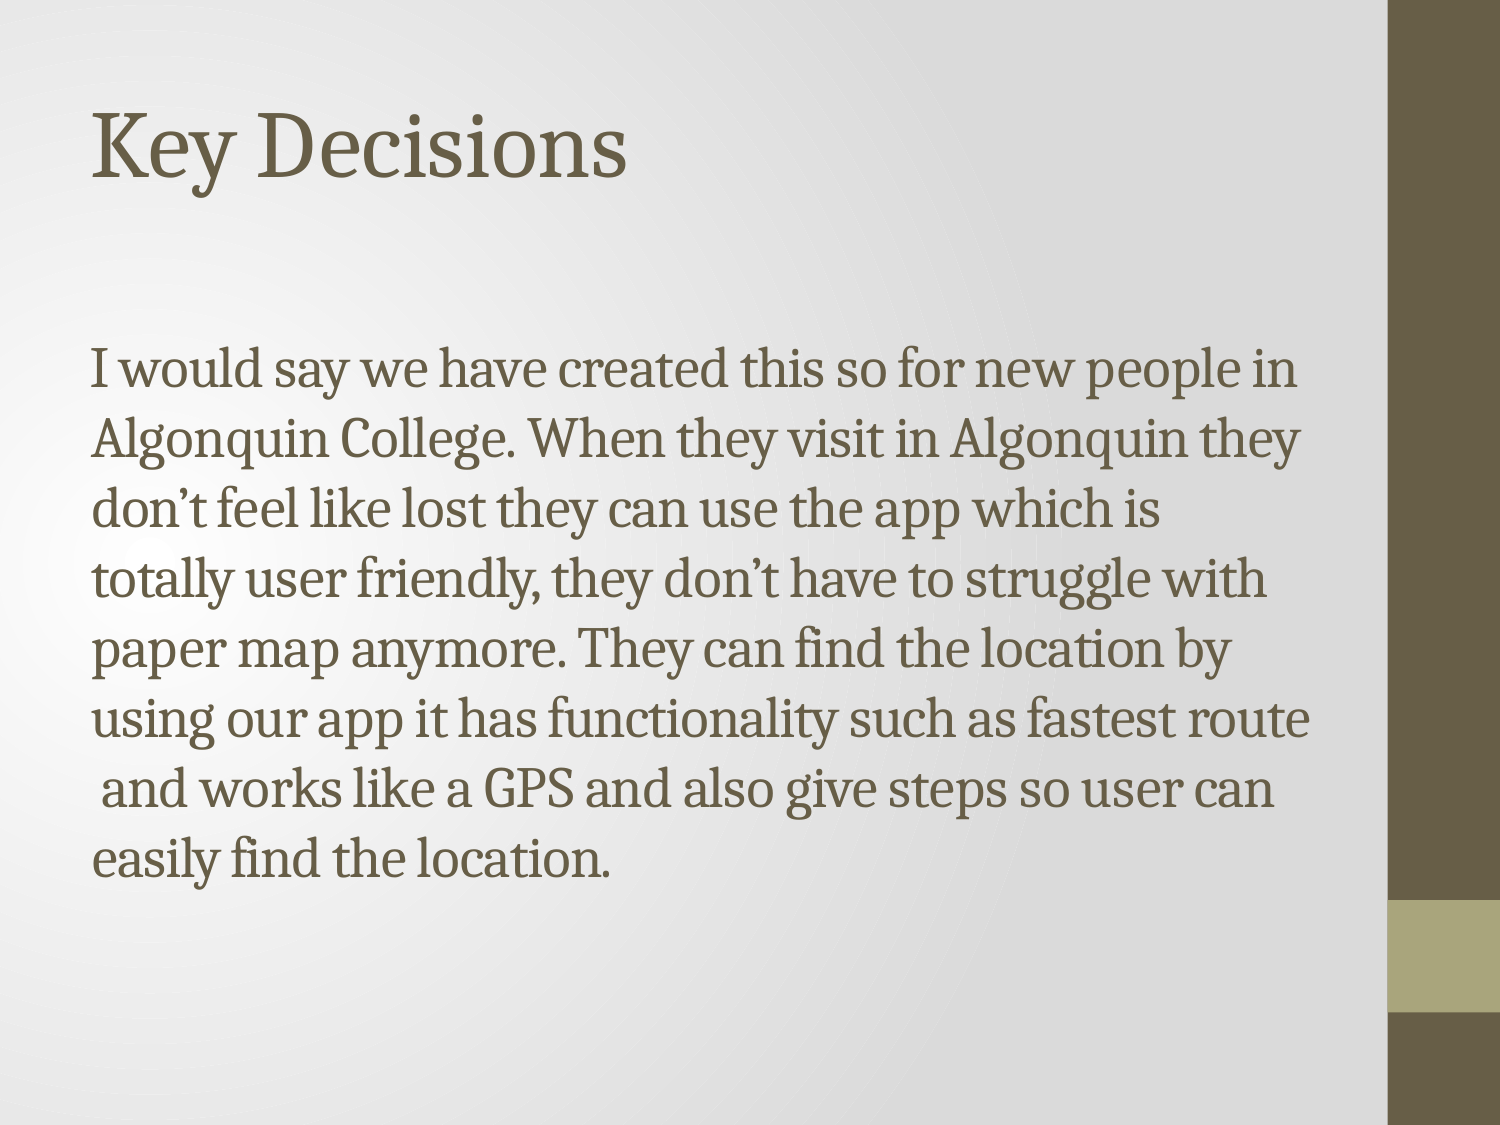

# Key Decisions
I would say we have created this so for new people in Algonquin College. When they visit in Algonquin they don’t feel like lost they can use the app which is totally user friendly, they don’t have to struggle with paper map anymore. They can find the location by using our app it has functionality such as fastest route  and works like a GPS and also give steps so user can easily find the location.